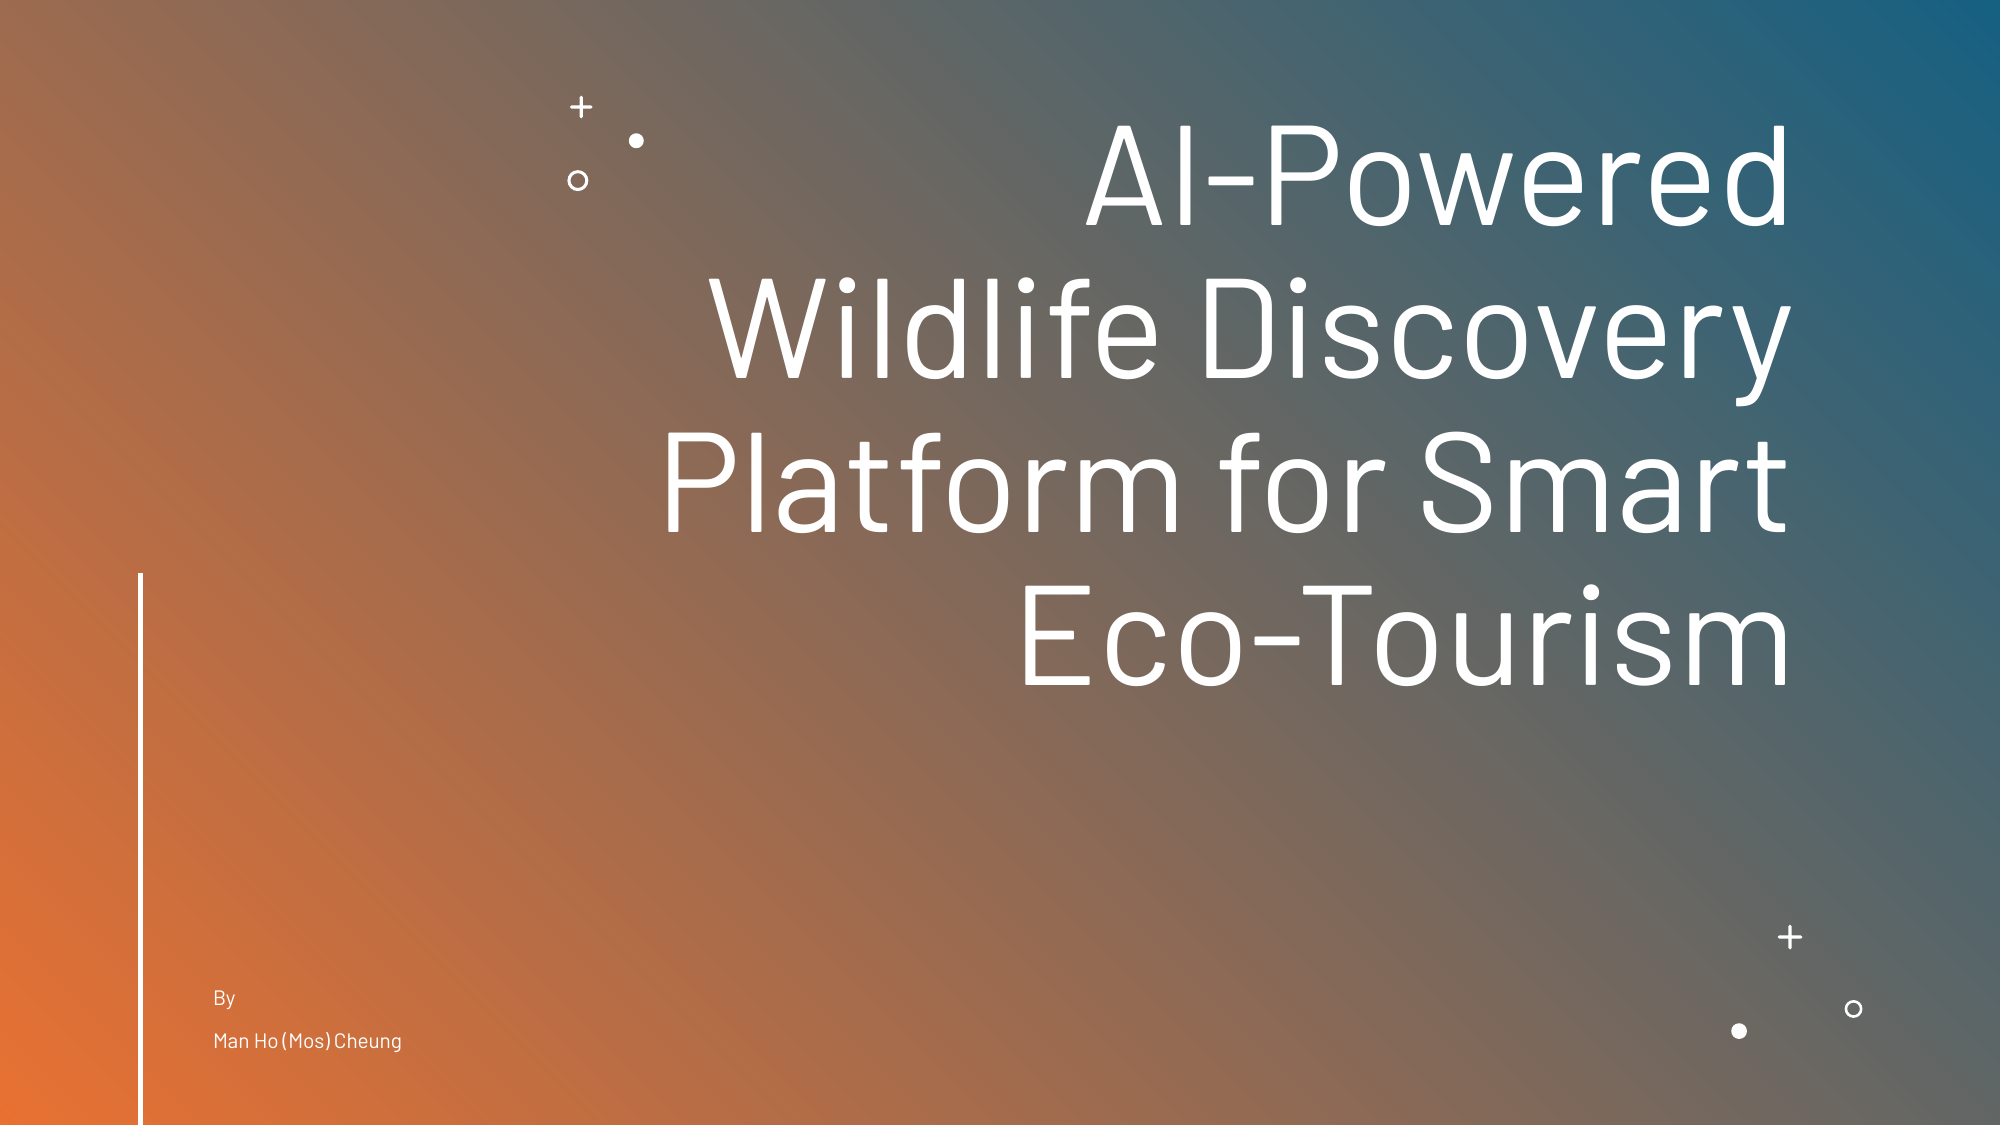

# AI-Powered Wildlife Discovery Platform for Smart Eco-Tourism

By
Man Ho (Mos) Cheung